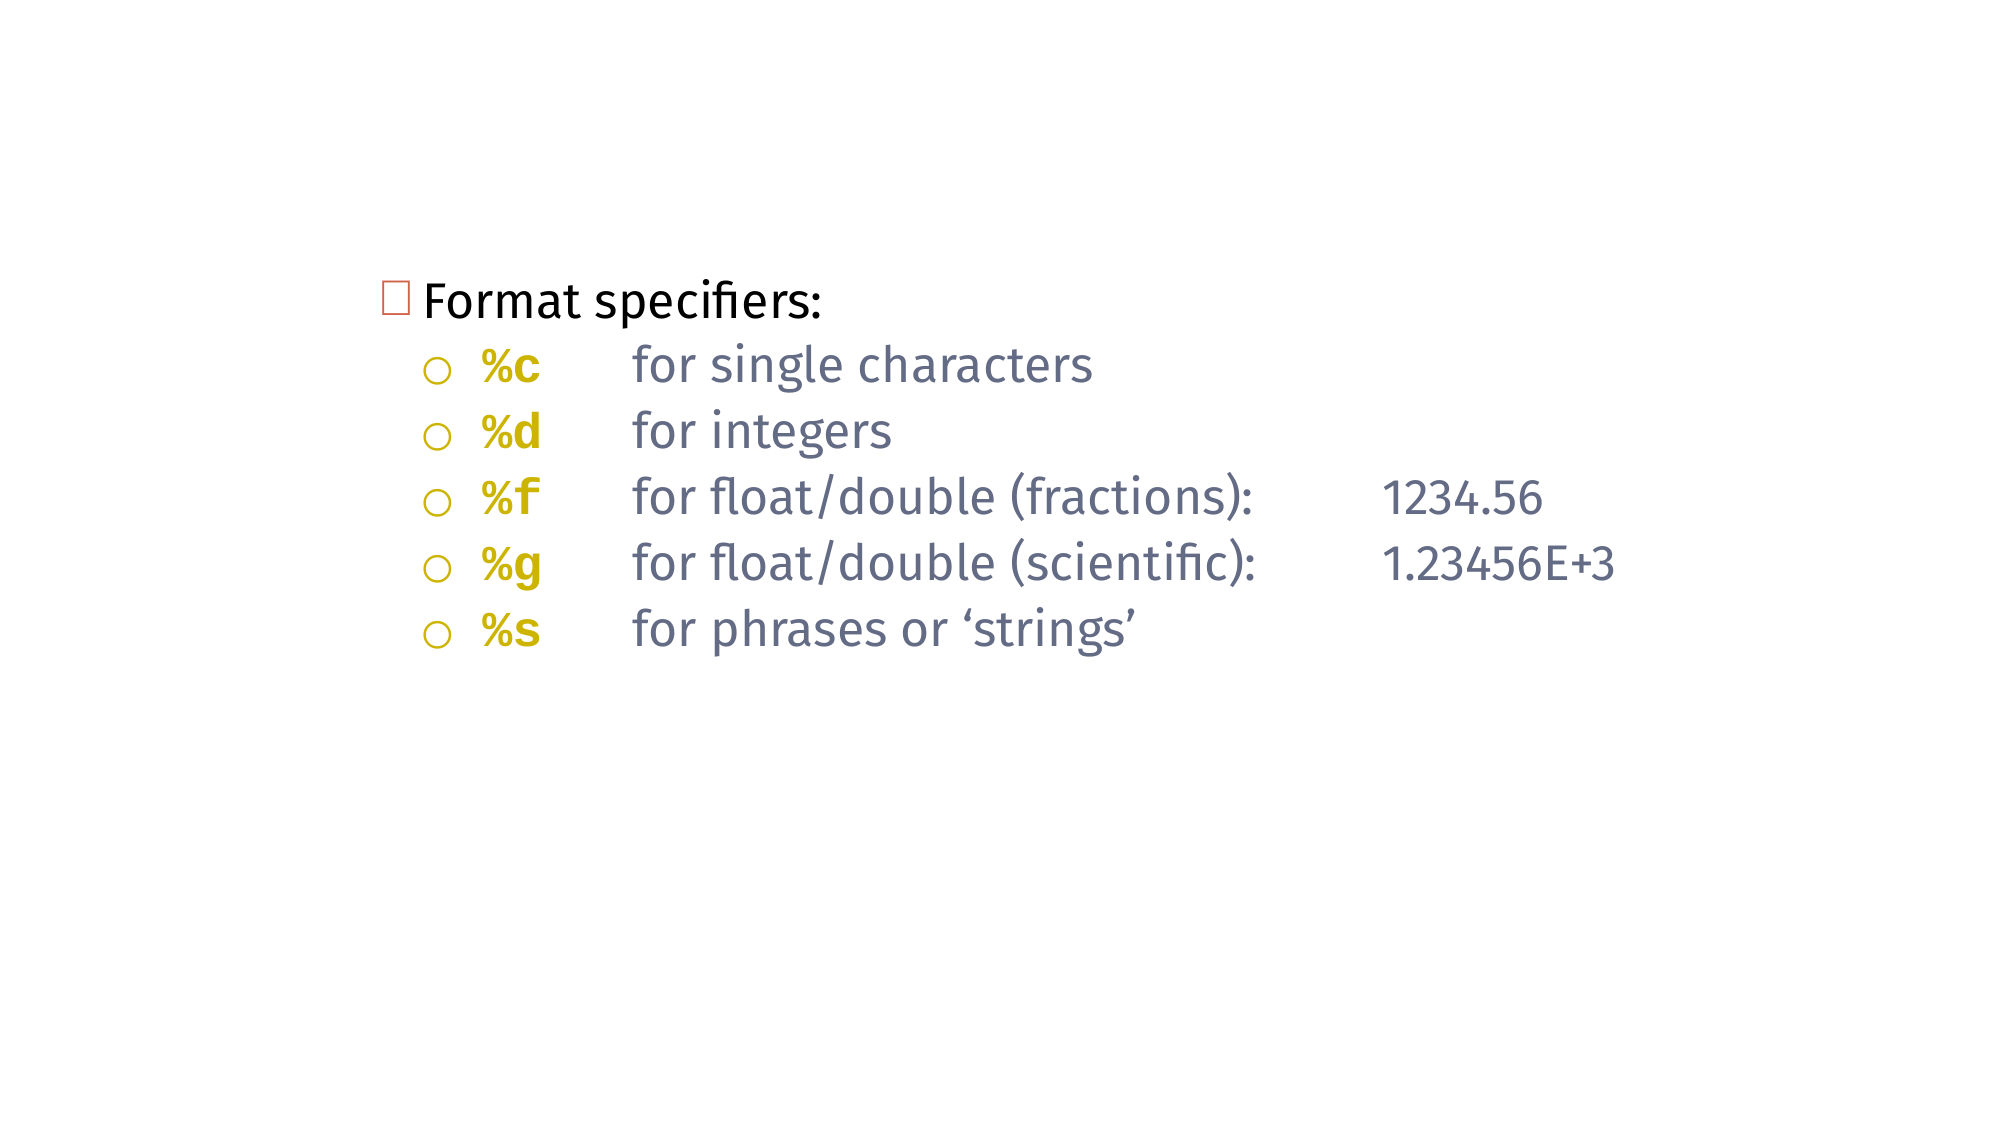

Format specifiers:
%c	for single characters
%d	for integers
%f	for float/double (fractions):	1234.56
%g	for float/double (scientific):	1.23456E+3
%s	for phrases or ‘strings’